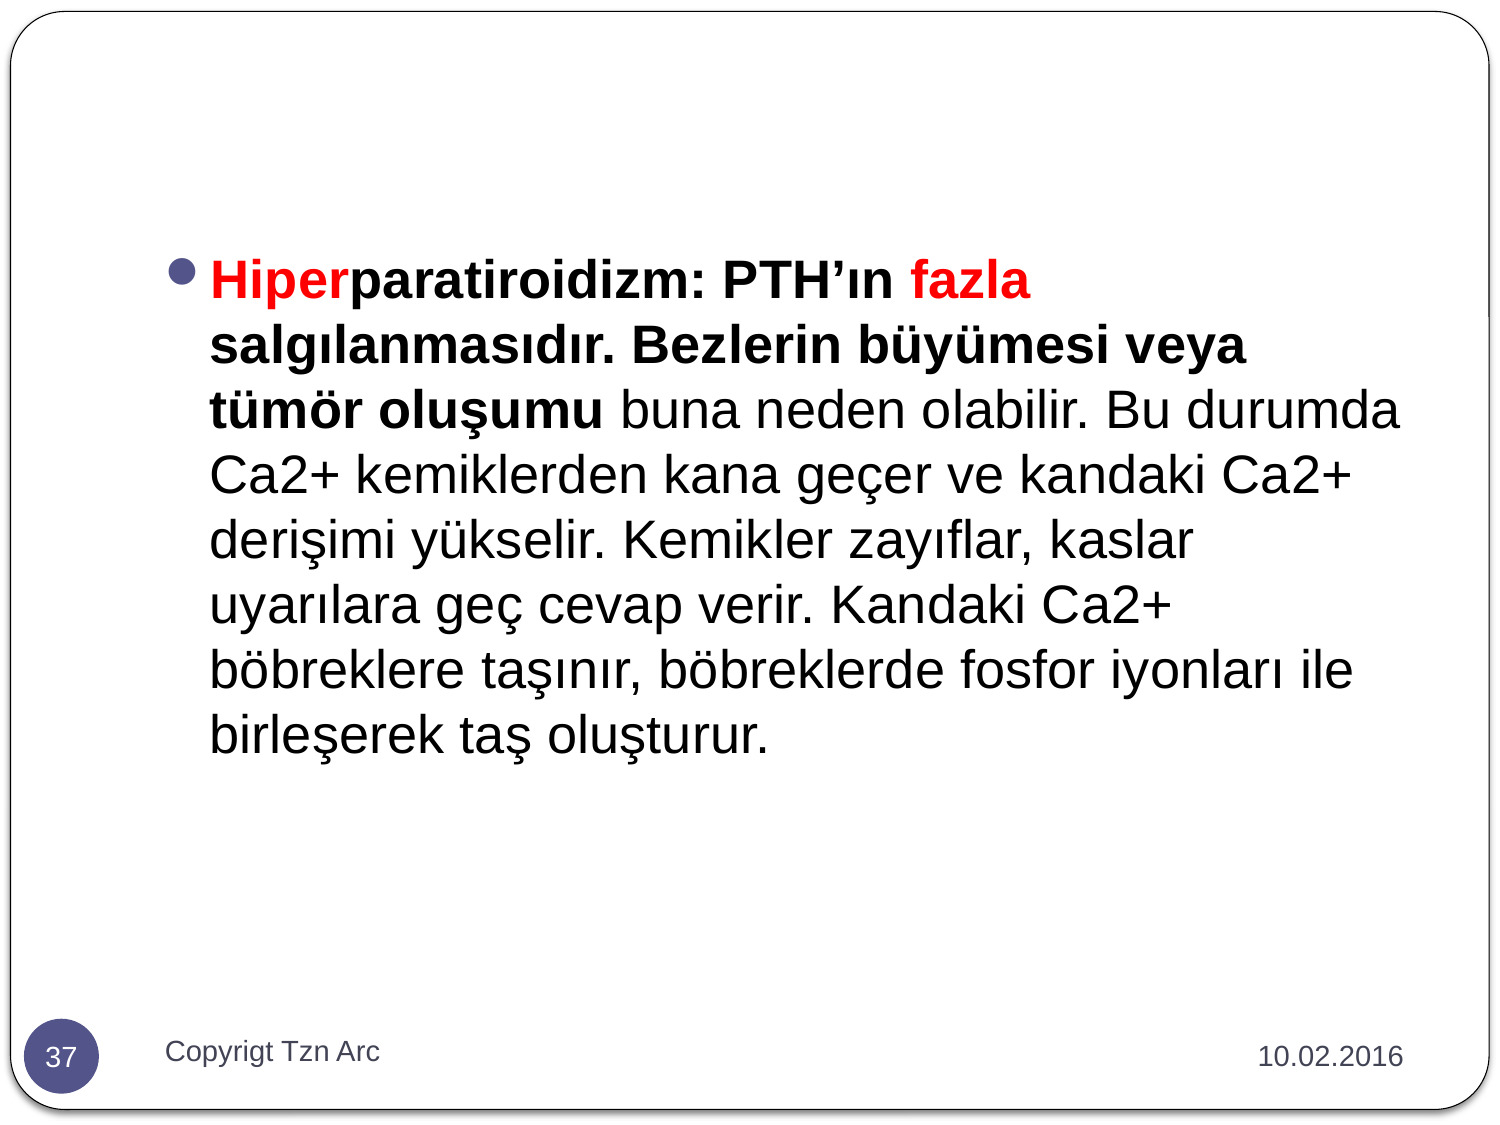

#
Hiperparatiroidizm: PTHʼın fazla salgılanmasıdır. Bezlerin büyümesi veya tümör oluşumu buna neden olabilir. Bu durumda Ca2+ kemiklerden kana geçer ve kandaki Ca2+ derişimi yükselir. Kemikler zayıflar, kaslar uyarılara geç cevap verir. Kandaki Ca2+ böbreklere taşınır, böbreklerde fosfor iyonları ile birleşerek taş oluşturur.
Copyrigt Tzn Arc
10.02.2016
37